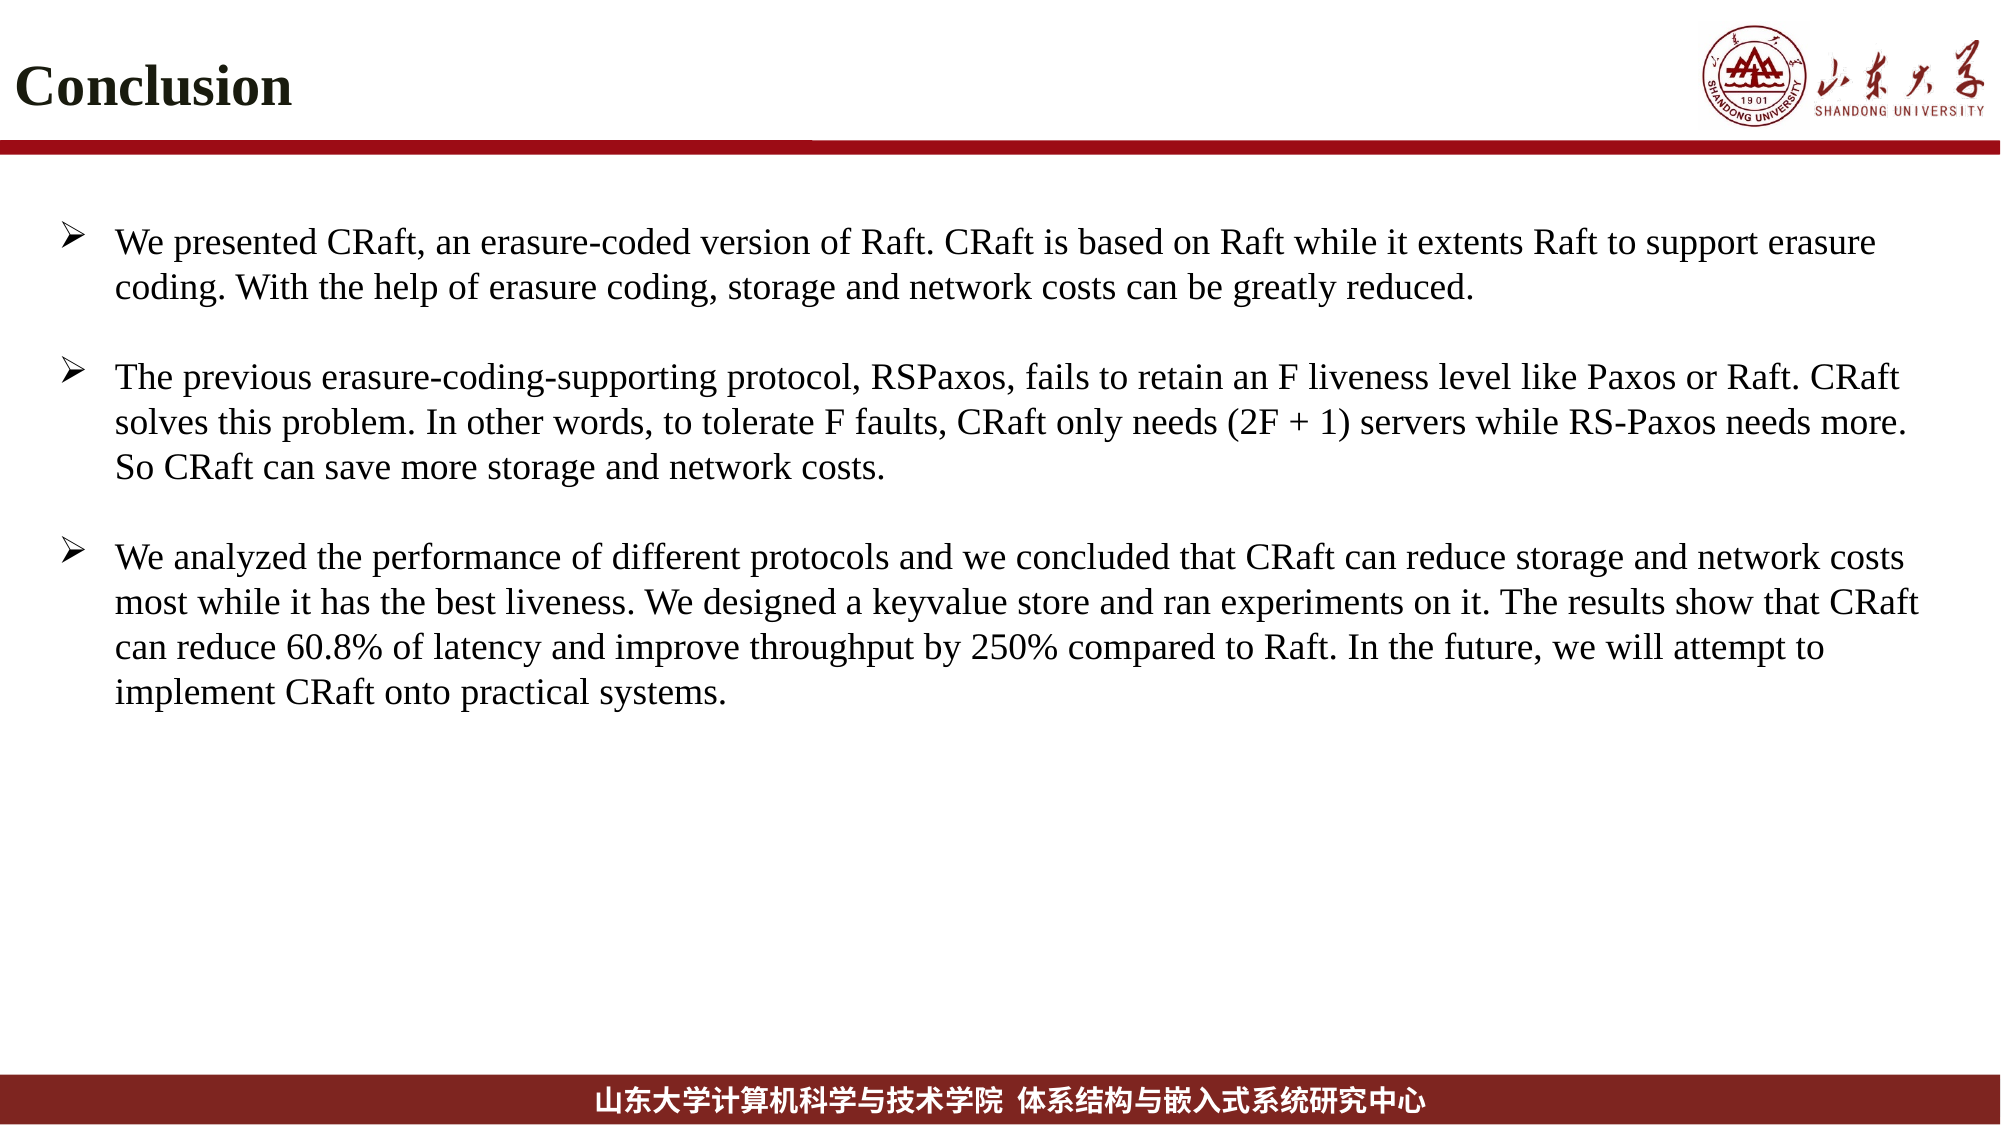

# Conclusion
We presented CRaft, an erasure-coded version of Raft. CRaft is based on Raft while it extents Raft to support erasure coding. With the help of erasure coding, storage and network costs can be greatly reduced.

The previous erasure-coding-supporting protocol, RSPaxos, fails to retain an F liveness level like Paxos or Raft. CRaft solves this problem. In other words, to tolerate F faults, CRaft only needs (2F + 1) servers while RS-Paxos needs more. So CRaft can save more storage and network costs.

We analyzed the performance of different protocols and we concluded that CRaft can reduce storage and network costs most while it has the best liveness. We designed a keyvalue store and ran experiments on it. The results show that CRaft can reduce 60.8% of latency and improve throughput by 250% compared to Raft. In the future, we will attempt to implement CRaft onto practical systems.